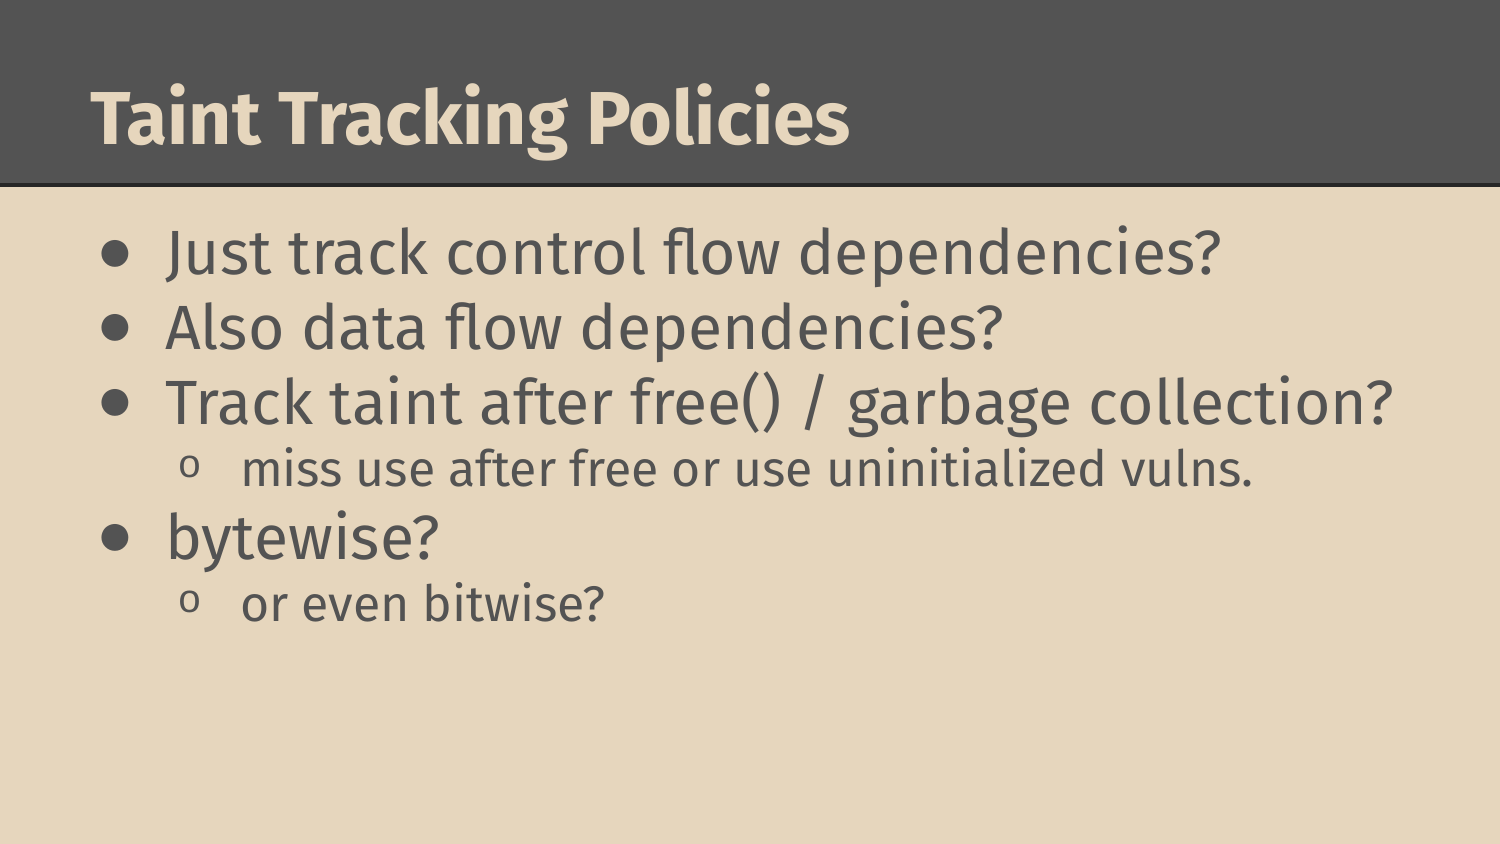

# Taint Tracking Policies
Just track control flow dependencies?
Also data flow dependencies?
Track taint after free() / garbage collection?
miss use after free or use uninitialized vulns.
bytewise?
or even bitwise?